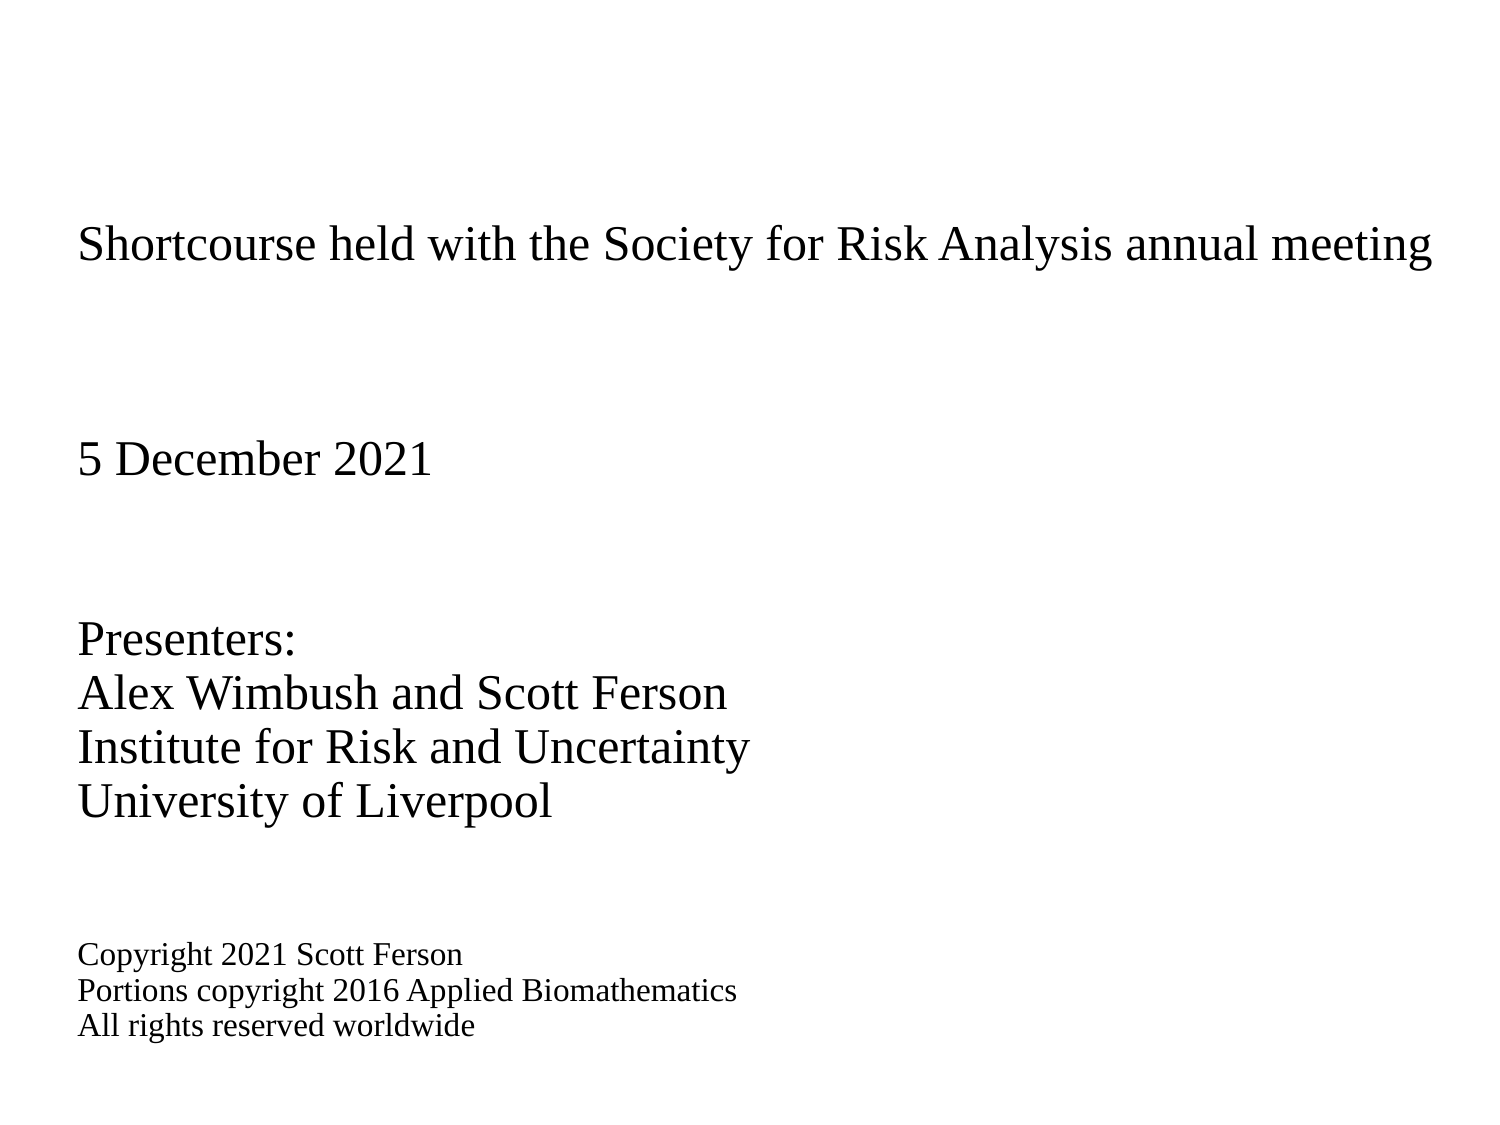

# Shortcourse held with the Society for Risk Analysis annual meeting 5 December 2021    Presenters: Alex Wimbush and Scott Ferson Institute for Risk and Uncertainty University of Liverpool Copyright 2021 Scott Ferson Portions copyright 2016 Applied Biomathematics All rights reserved worldwide